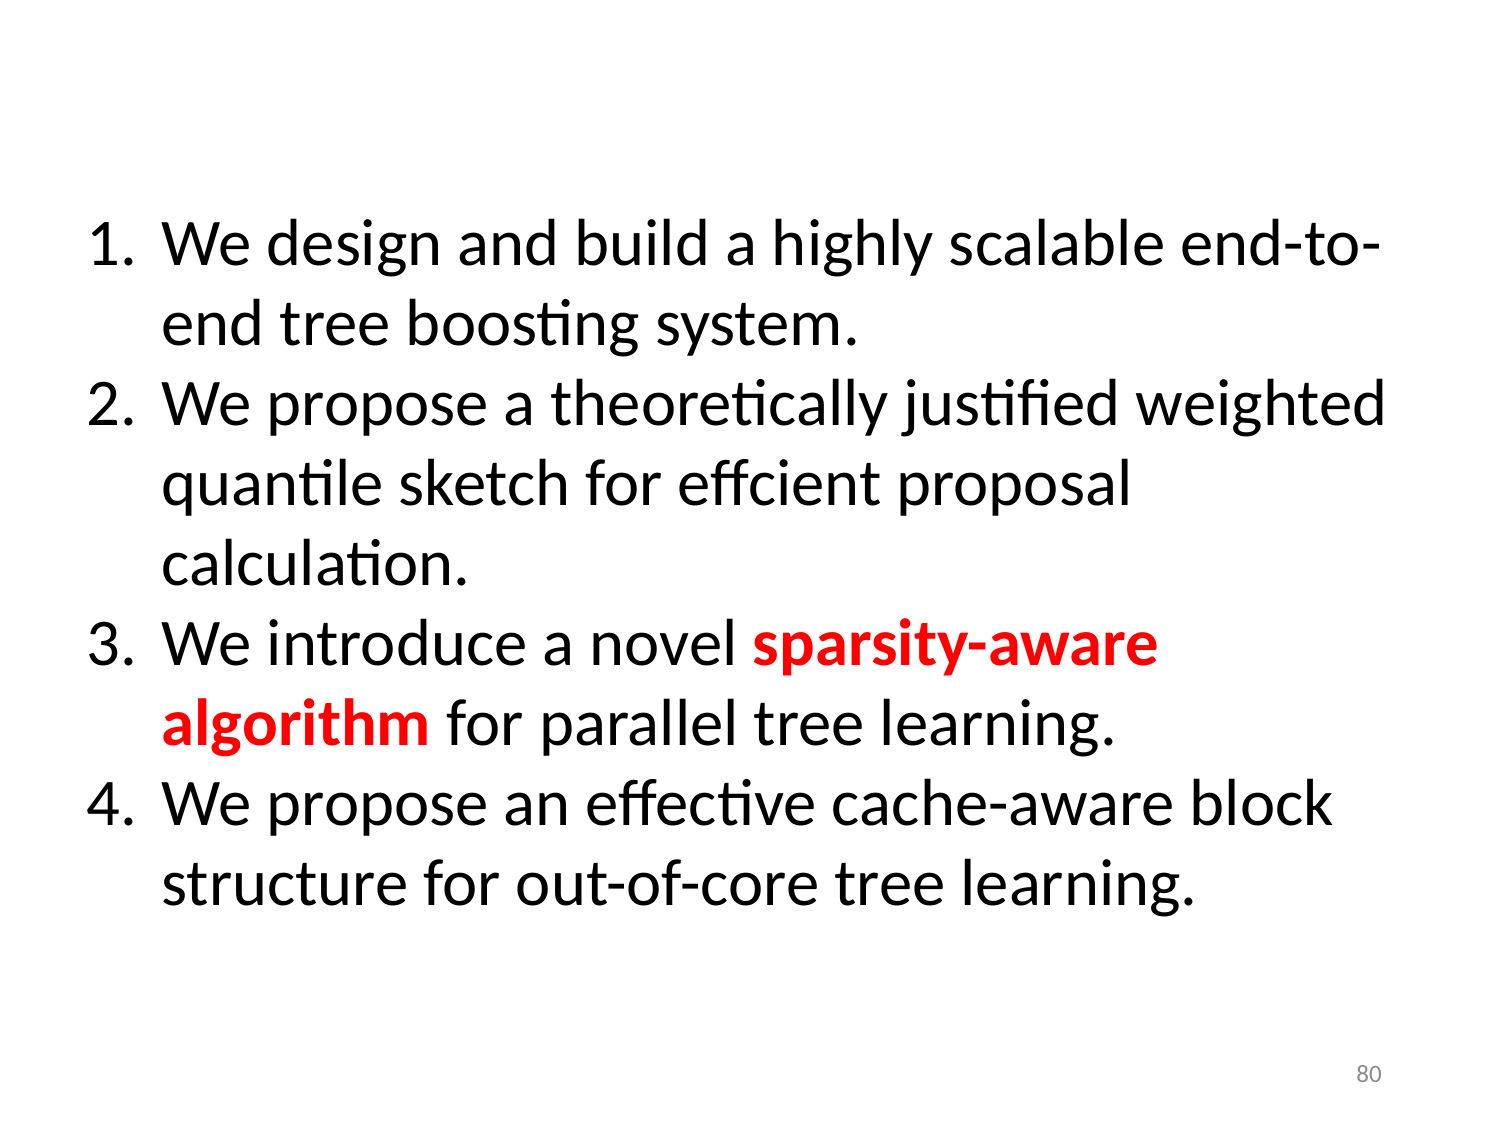

We design and build a highly scalable end-to-end tree boosting system.
We propose a theoretically justified weighted quantile sketch for effcient proposal calculation.
We introduce a novel sparsity-aware algorithm for parallel tree learning.
We propose an effective cache-aware block structure for out-of-core tree learning.
80